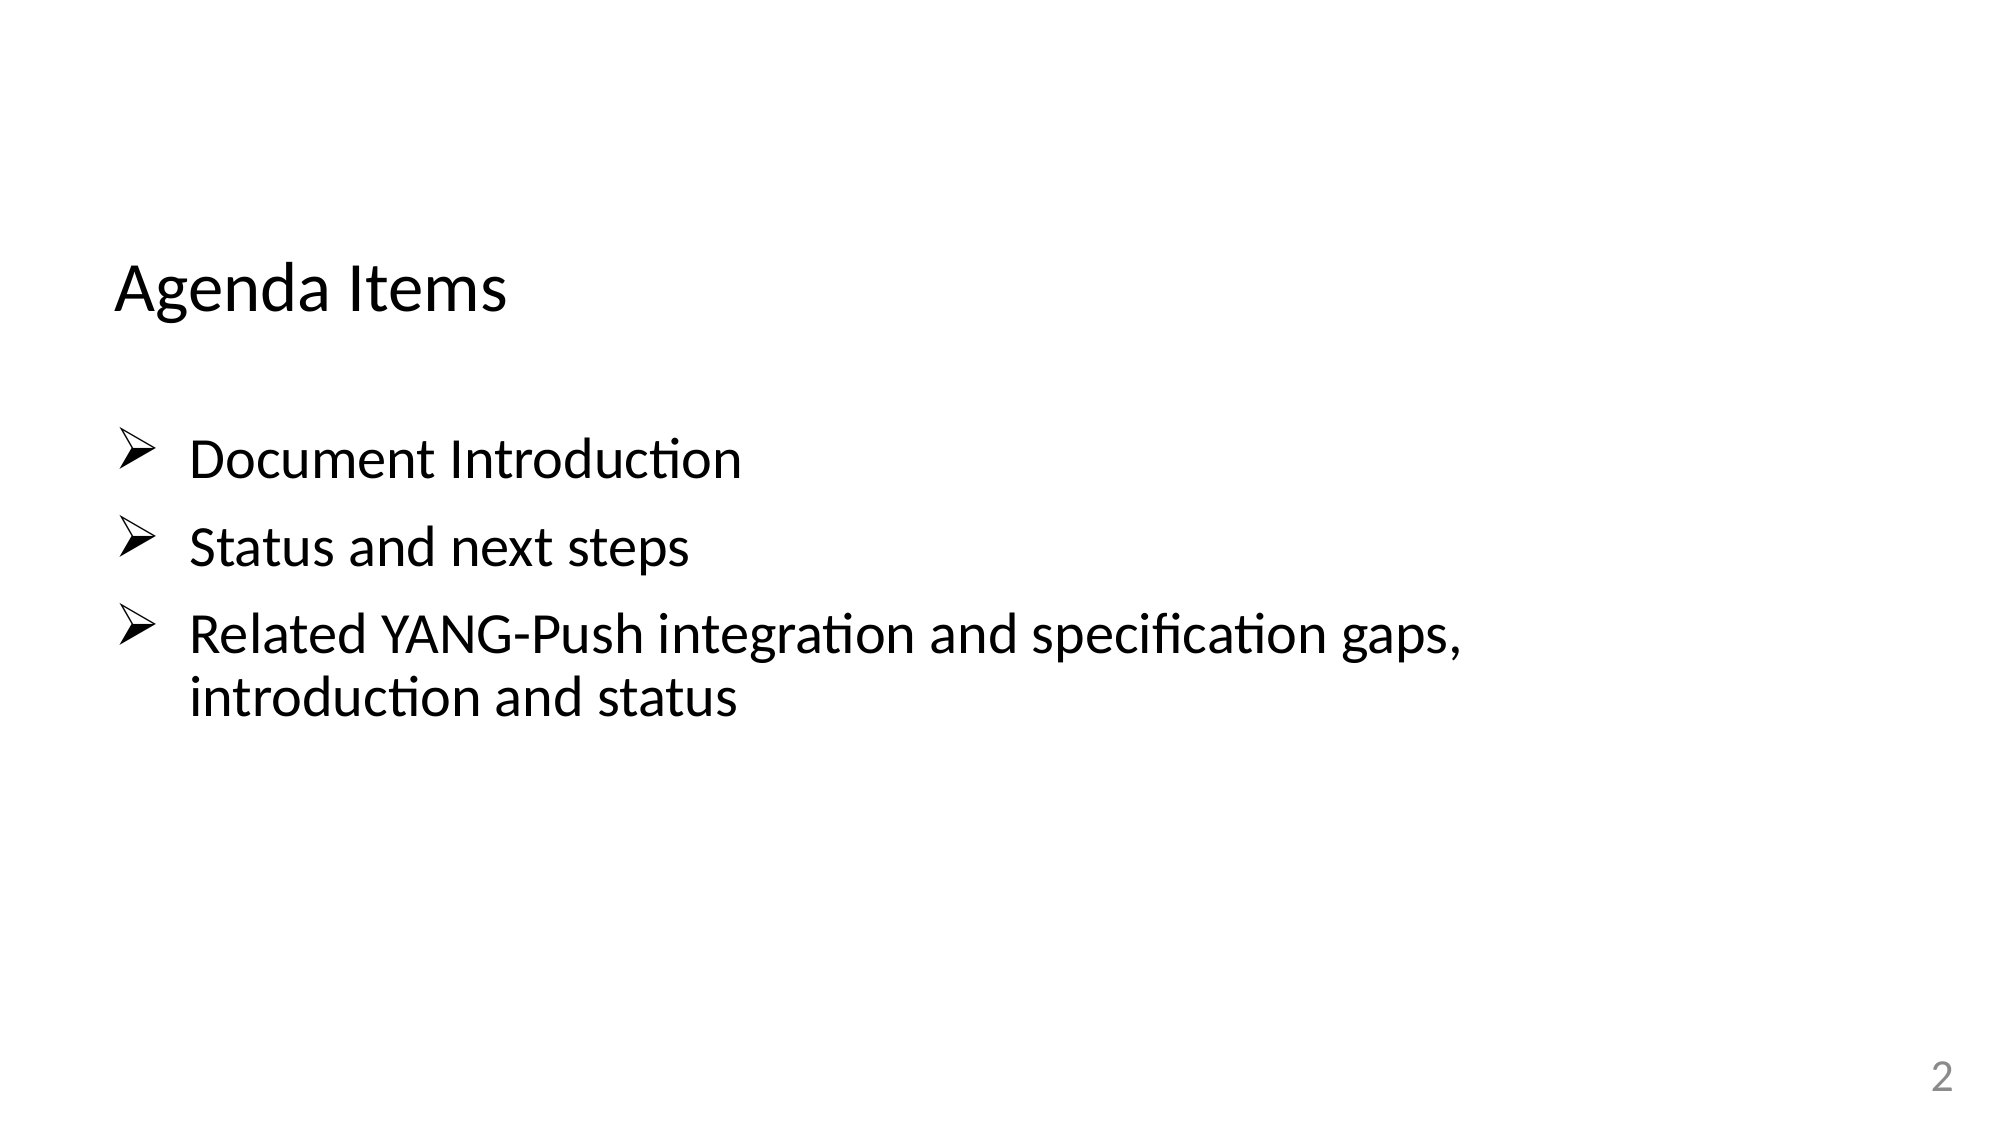

Agenda Items

Document Introduction
Status and next steps
Related YANG-Push integration and specification gaps,
introduction and status
2